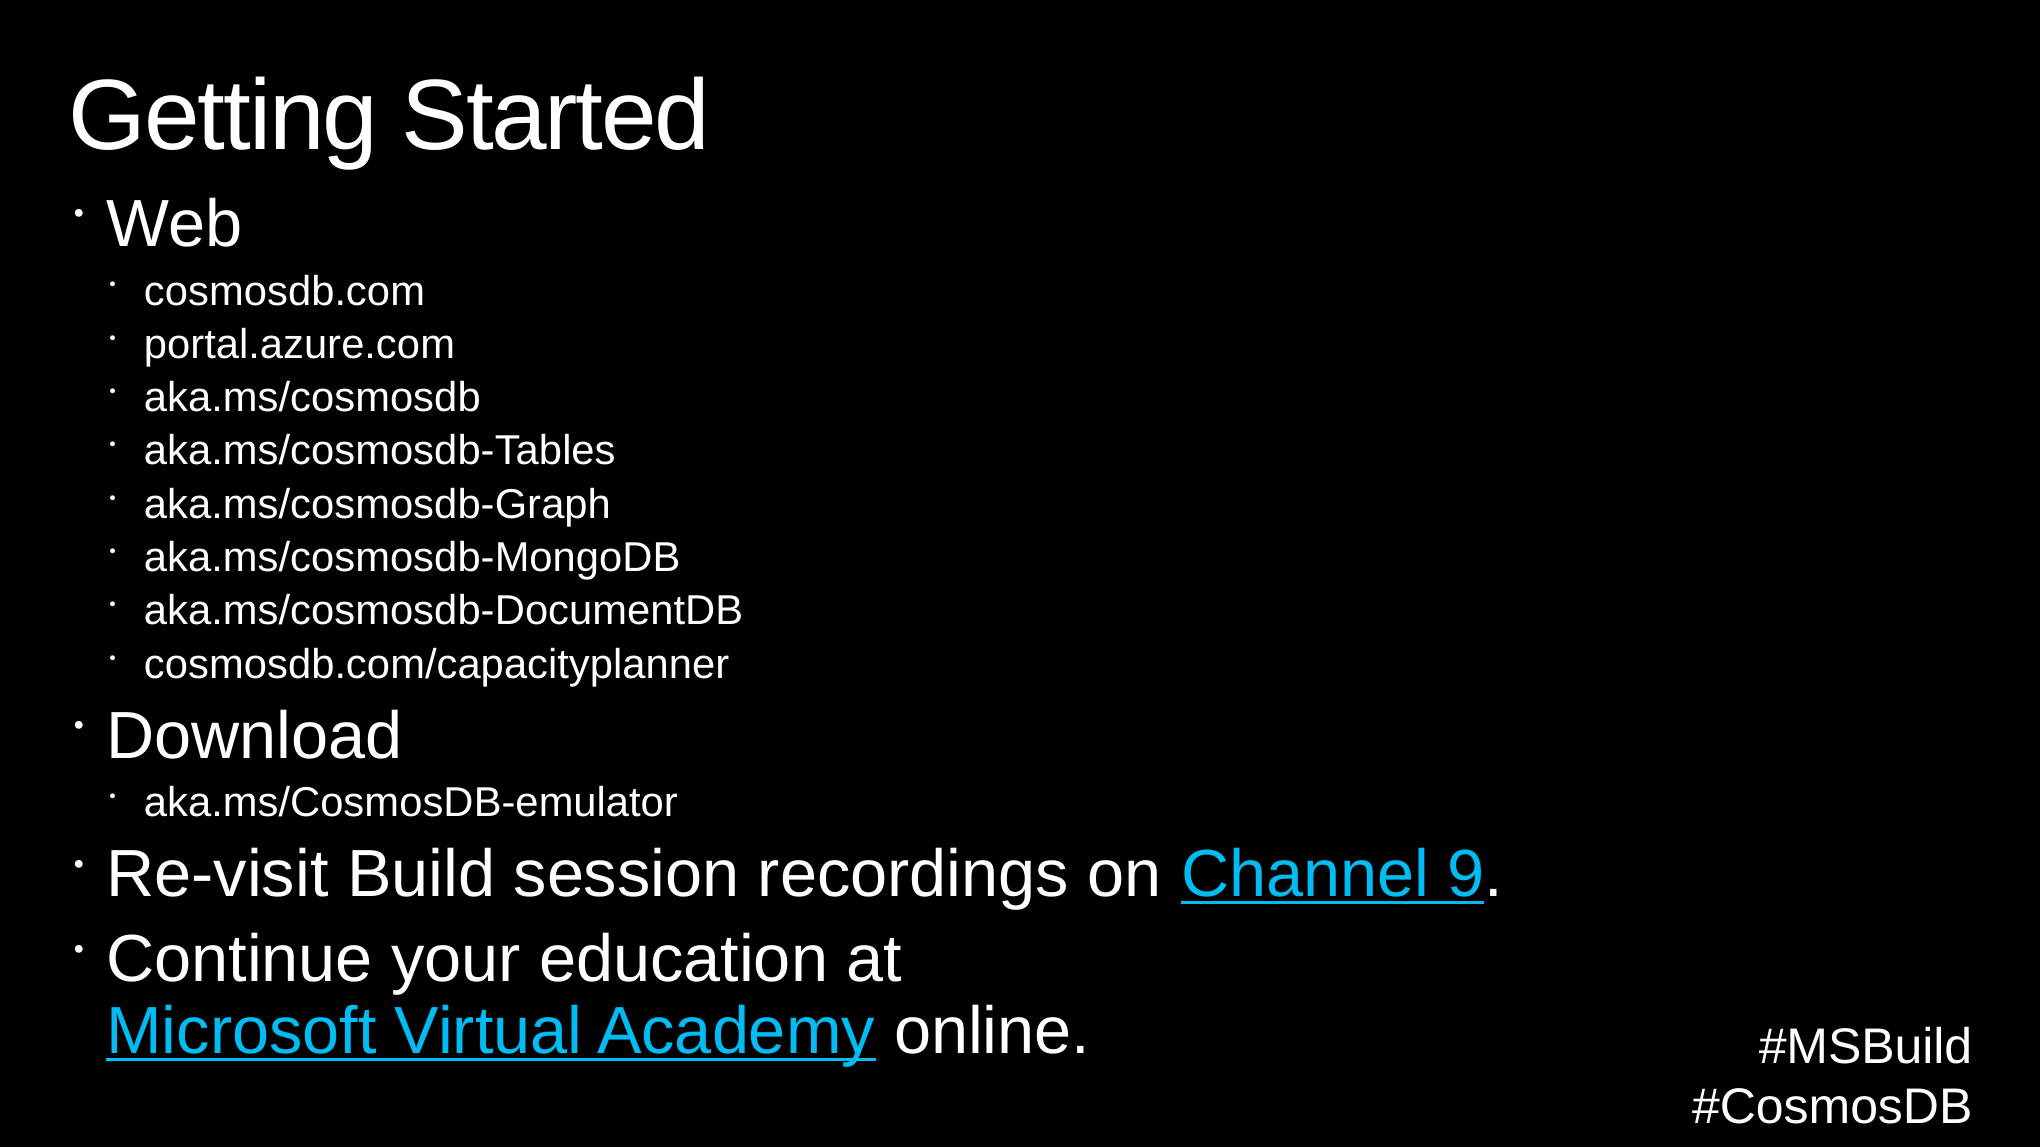

# Getting Started
Web
cosmosdb.com
portal.azure.com
aka.ms/cosmosdb
aka.ms/cosmosdb-Tables
aka.ms/cosmosdb-Graph
aka.ms/cosmosdb-MongoDB
aka.ms/cosmosdb-DocumentDB
cosmosdb.com/capacityplanner
Download
aka.ms/CosmosDB-emulator
Re-visit Build session recordings on Channel 9.
Continue your education at
Microsoft Virtual Academy online.
#MSBuild
#CosmosDB